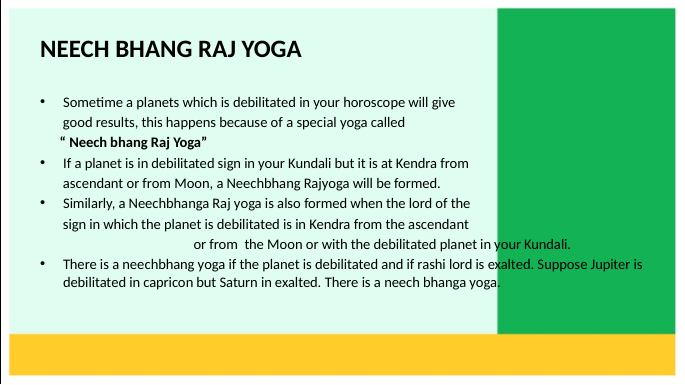

# NEECH BHANG RAJ YOGA
Sometime a planets which is debilitated in your horoscope will give
       good results, this happens because of a special yoga called
      “ Neech bhang Raj Yoga”
If a planet is in debilitated sign in your Kundali but it is at Kendra from
       ascendant or from Moon, a Neechbhang Rajyoga will be formed.
Similarly, a Neechbhanga Raj yoga is also formed when the lord of the
       sign in which the planet is debilitated is in Kendra from the ascendant
	 or from  the Moon or with the debilitated planet in your Kundali.
There is a neechbhang yoga if the planet is debilitated and if rashi lord is exalted. Suppose Jupiter is debilitated in capricon but Saturn in exalted. There is a neech bhanga yoga.